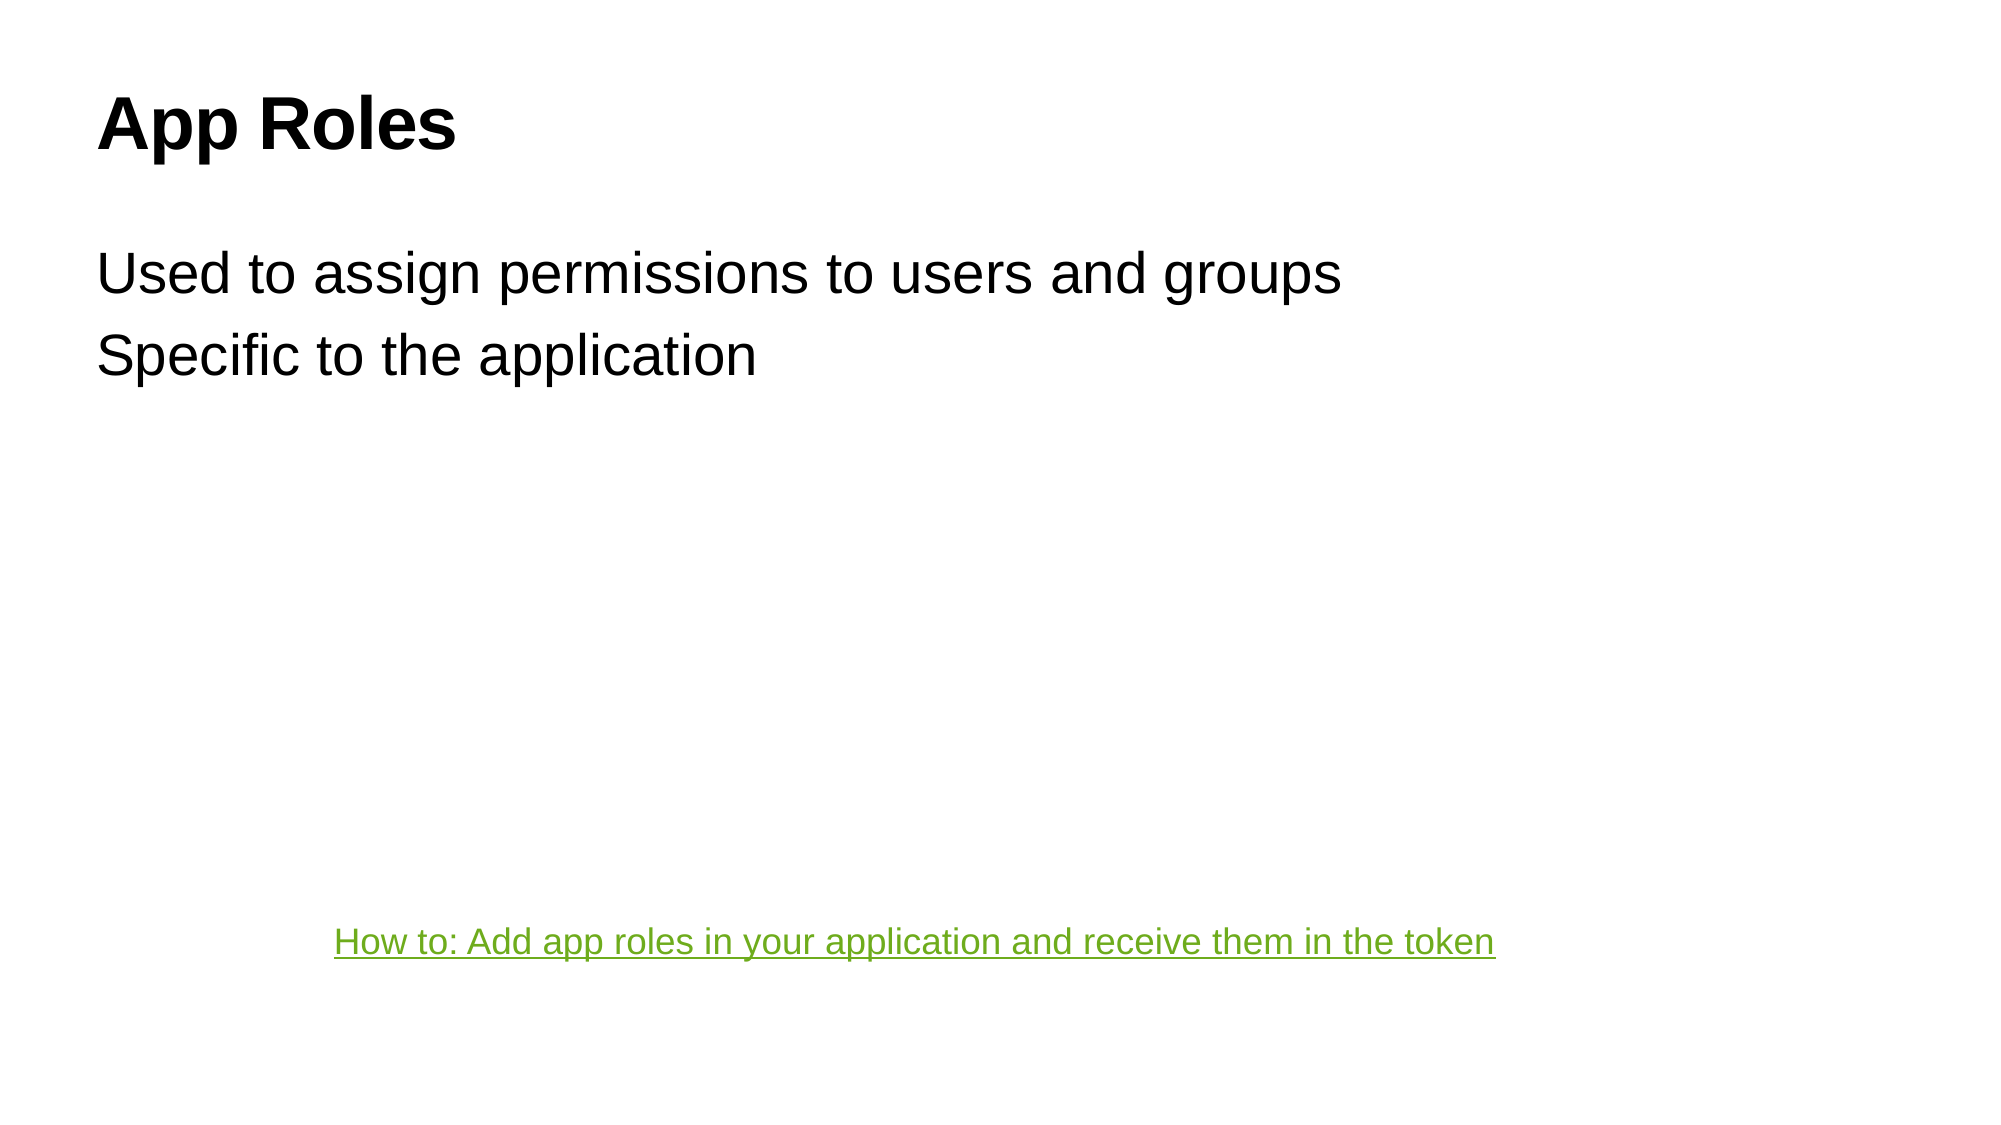

# App Roles
Used to assign permissions to users and groups
Specific to the application

How to: Add app roles in your application and receive them in the token